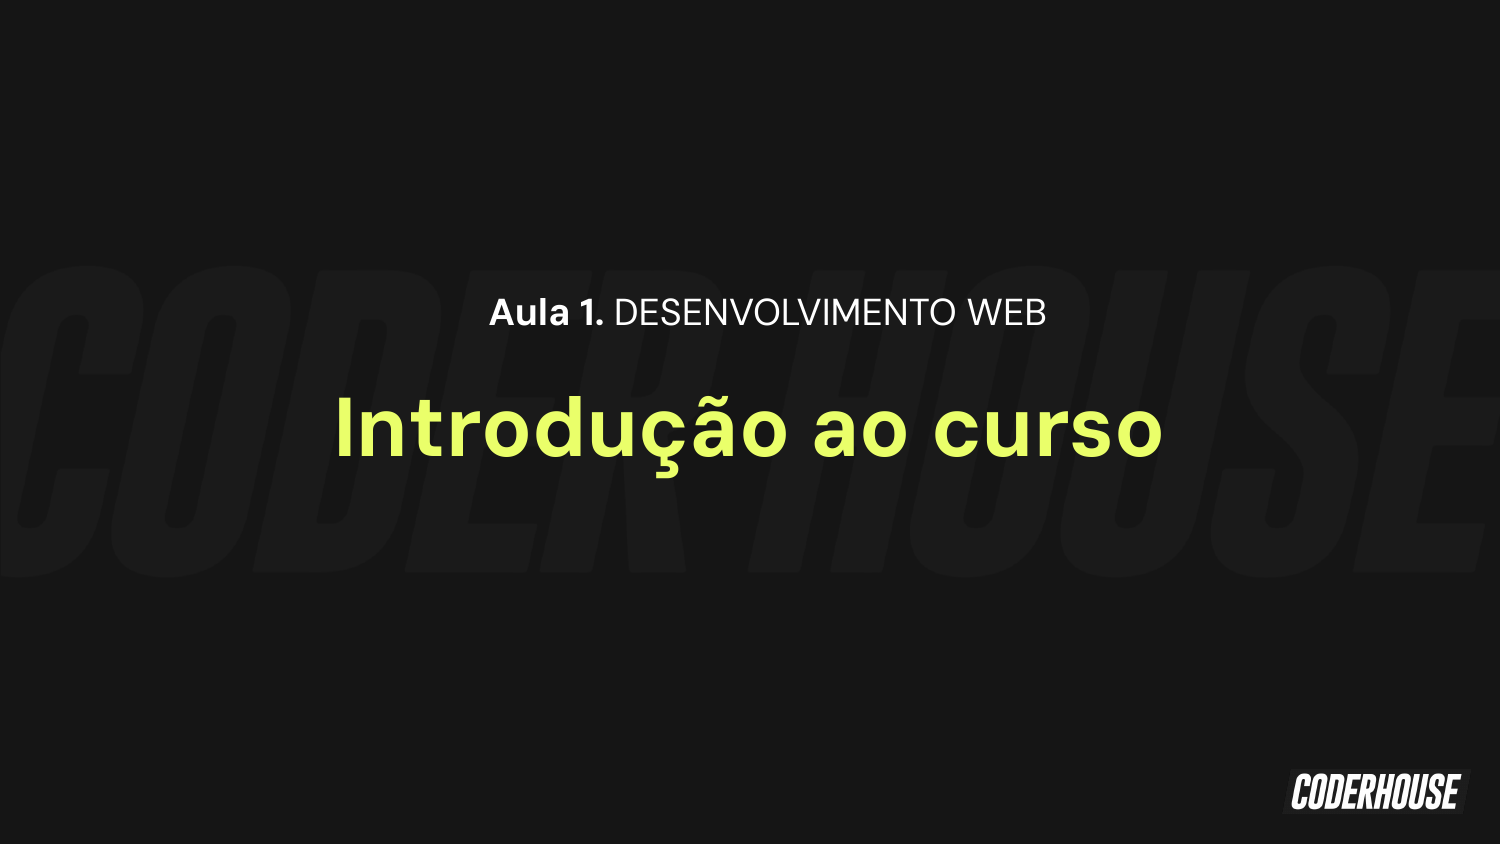

Aula 1. DESENVOLVIMENTO WEB
Introdução ao curso